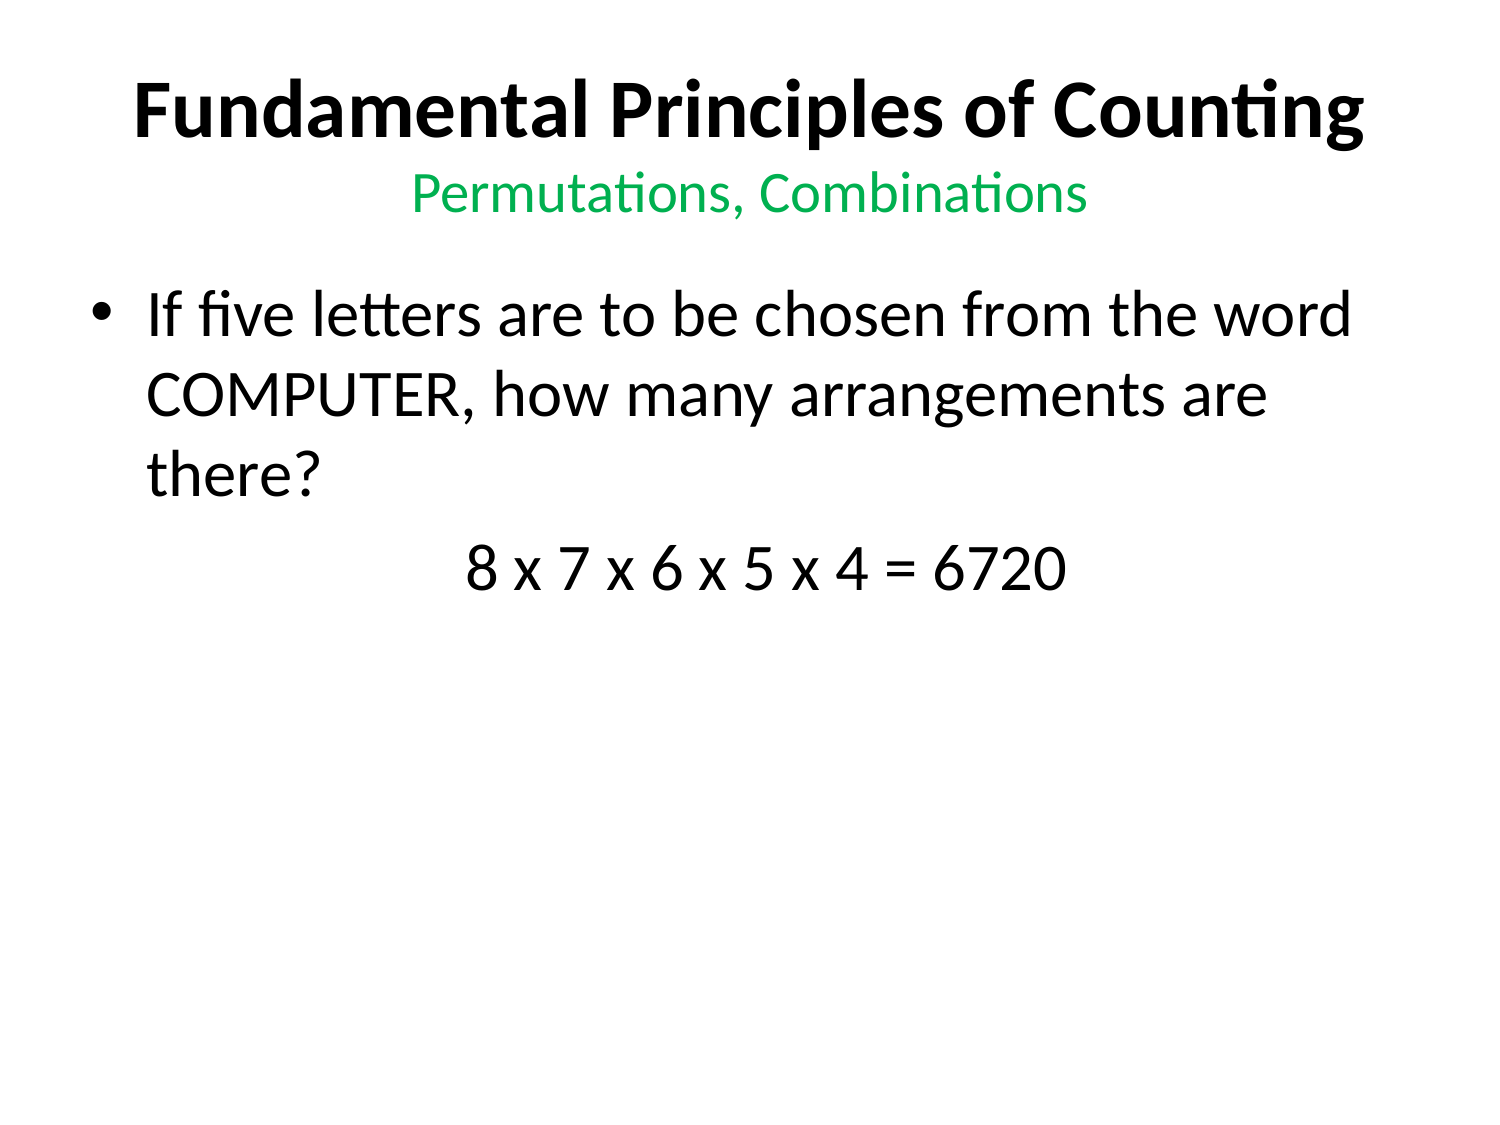

# Fundamental Principles of Counting Permutations, Combinations
If five letters are to be chosen from the word COMPUTER, how many arrangements are there?
                         8 x 7 x 6 x 5 x 4 = 6720